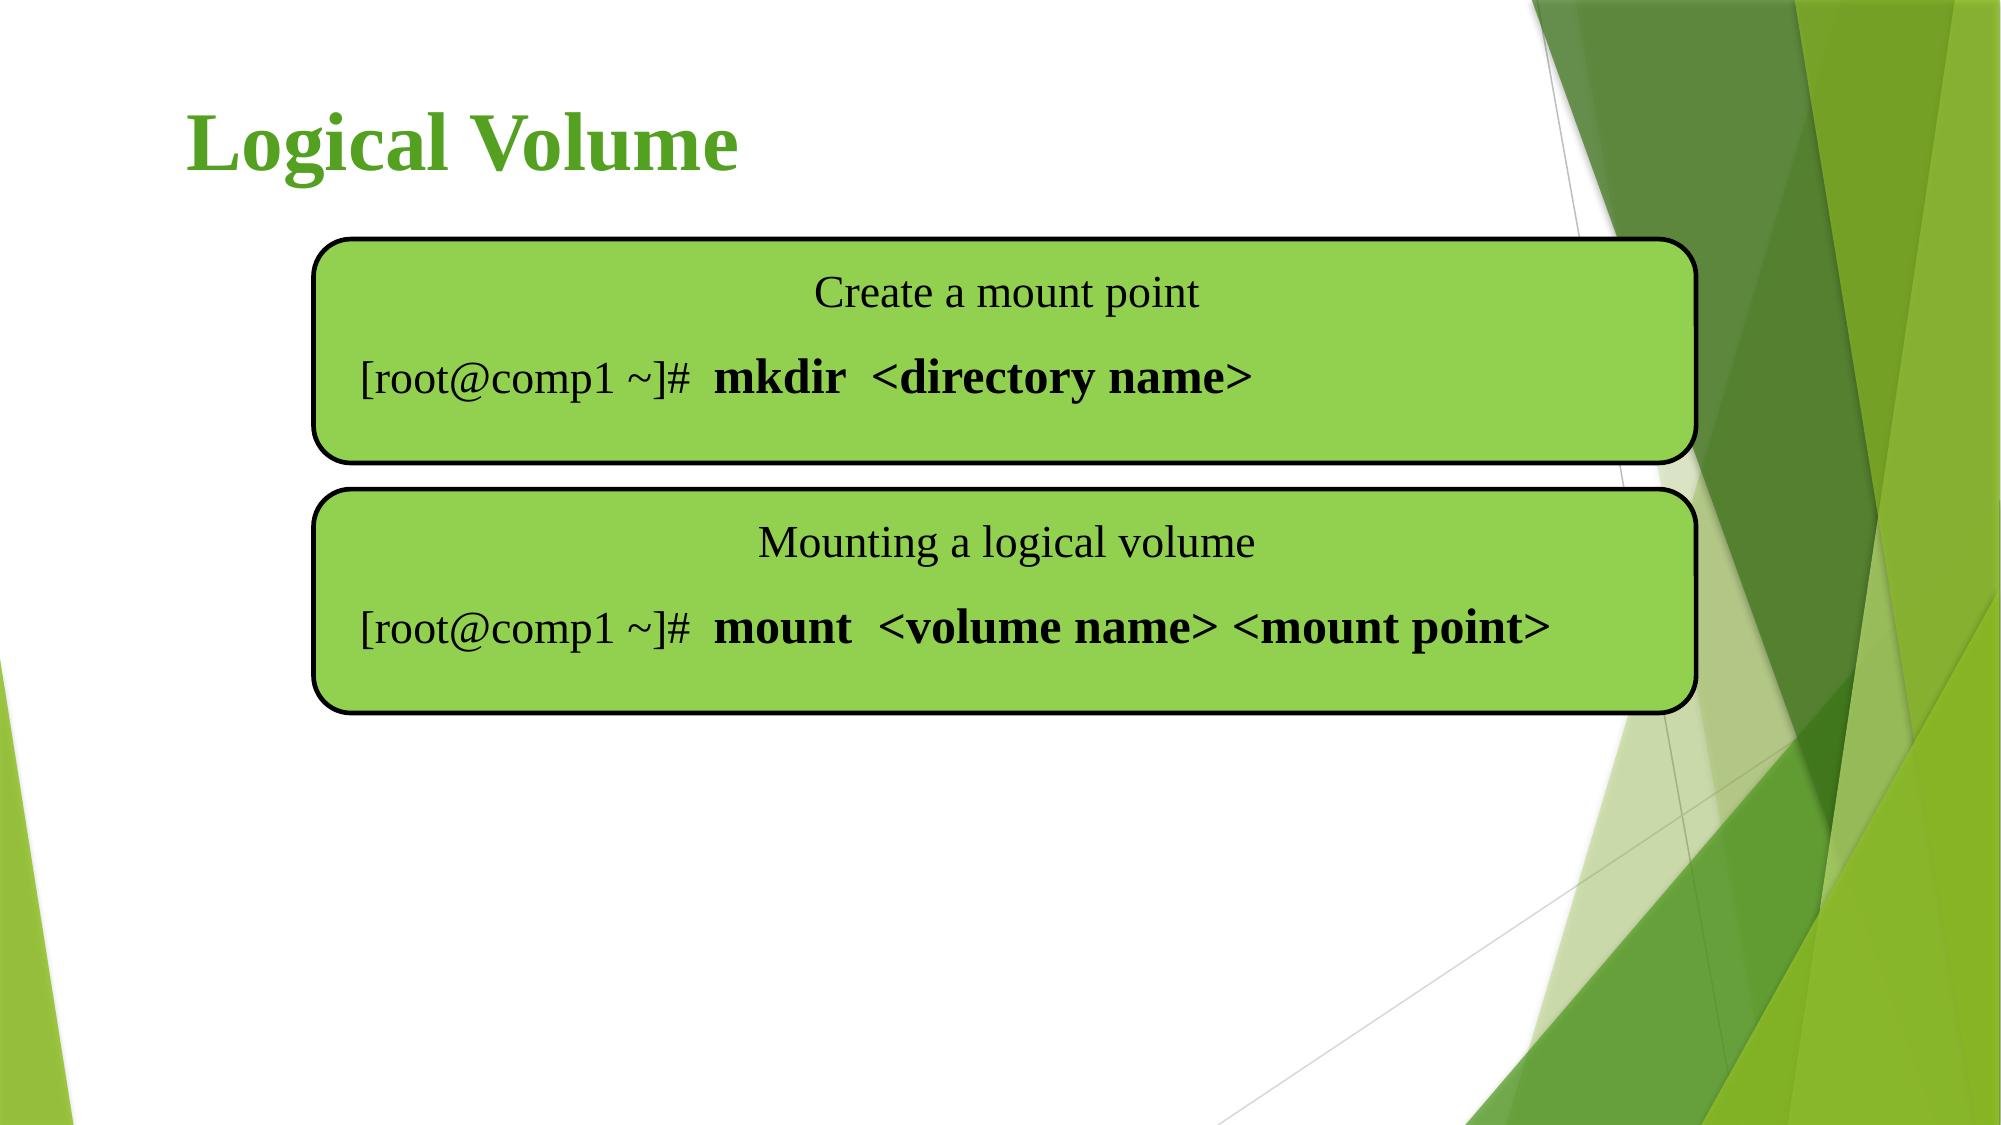

# Logical Volume

Create a mount point
[root@comp1 ~]#  mkdir  <directory name>

Mounting a logical volume
[root@comp1 ~]#  mount  <volume name> <mount point>